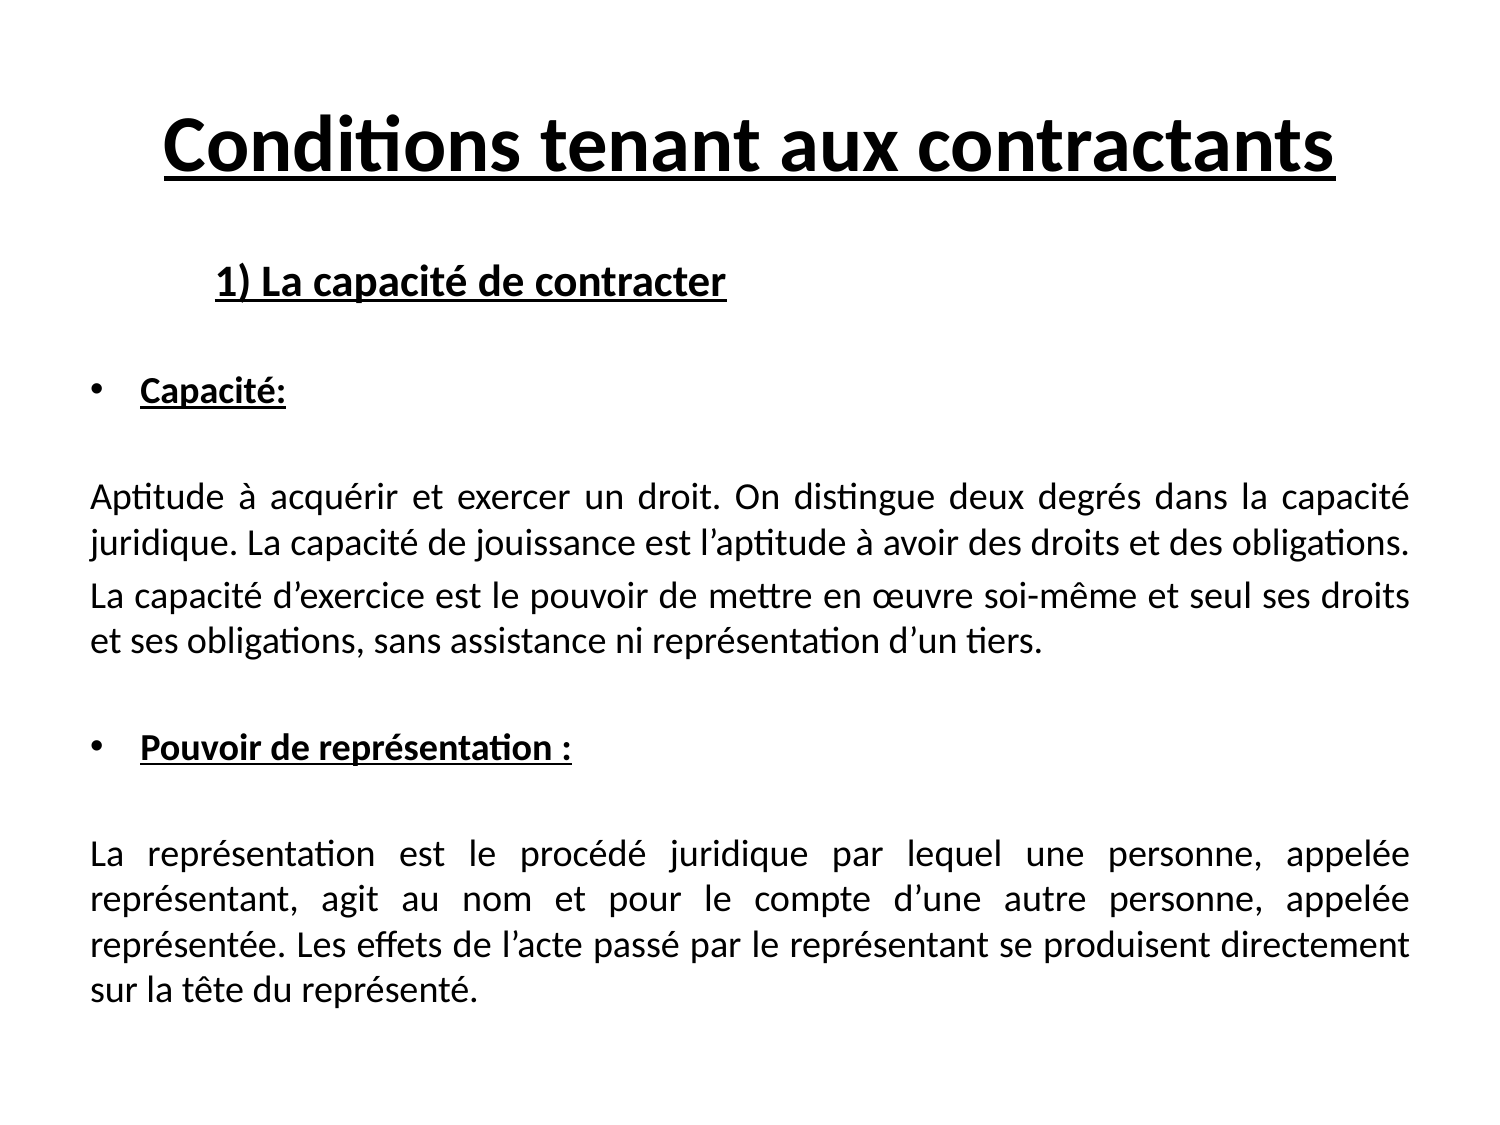

# Conditions tenant aux contractants
	1) La capacité de contracter

Capacité:

Aptitude à acquérir et exercer un droit. On distingue deux degrés dans la capacité juridique. La capacité de jouissance est l’aptitude à avoir des droits et des obligations.
La capacité d’exercice est le pouvoir de mettre en œuvre soi-même et seul ses droits et ses obligations, sans assistance ni représentation d’un tiers.

Pouvoir de représentation :

La représentation est le procédé juridique par lequel une personne, appelée représentant, agit au nom et pour le compte d’une autre personne, appelée représentée. Les effets de l’acte passé par le représentant se produisent directement sur la tête du représenté.